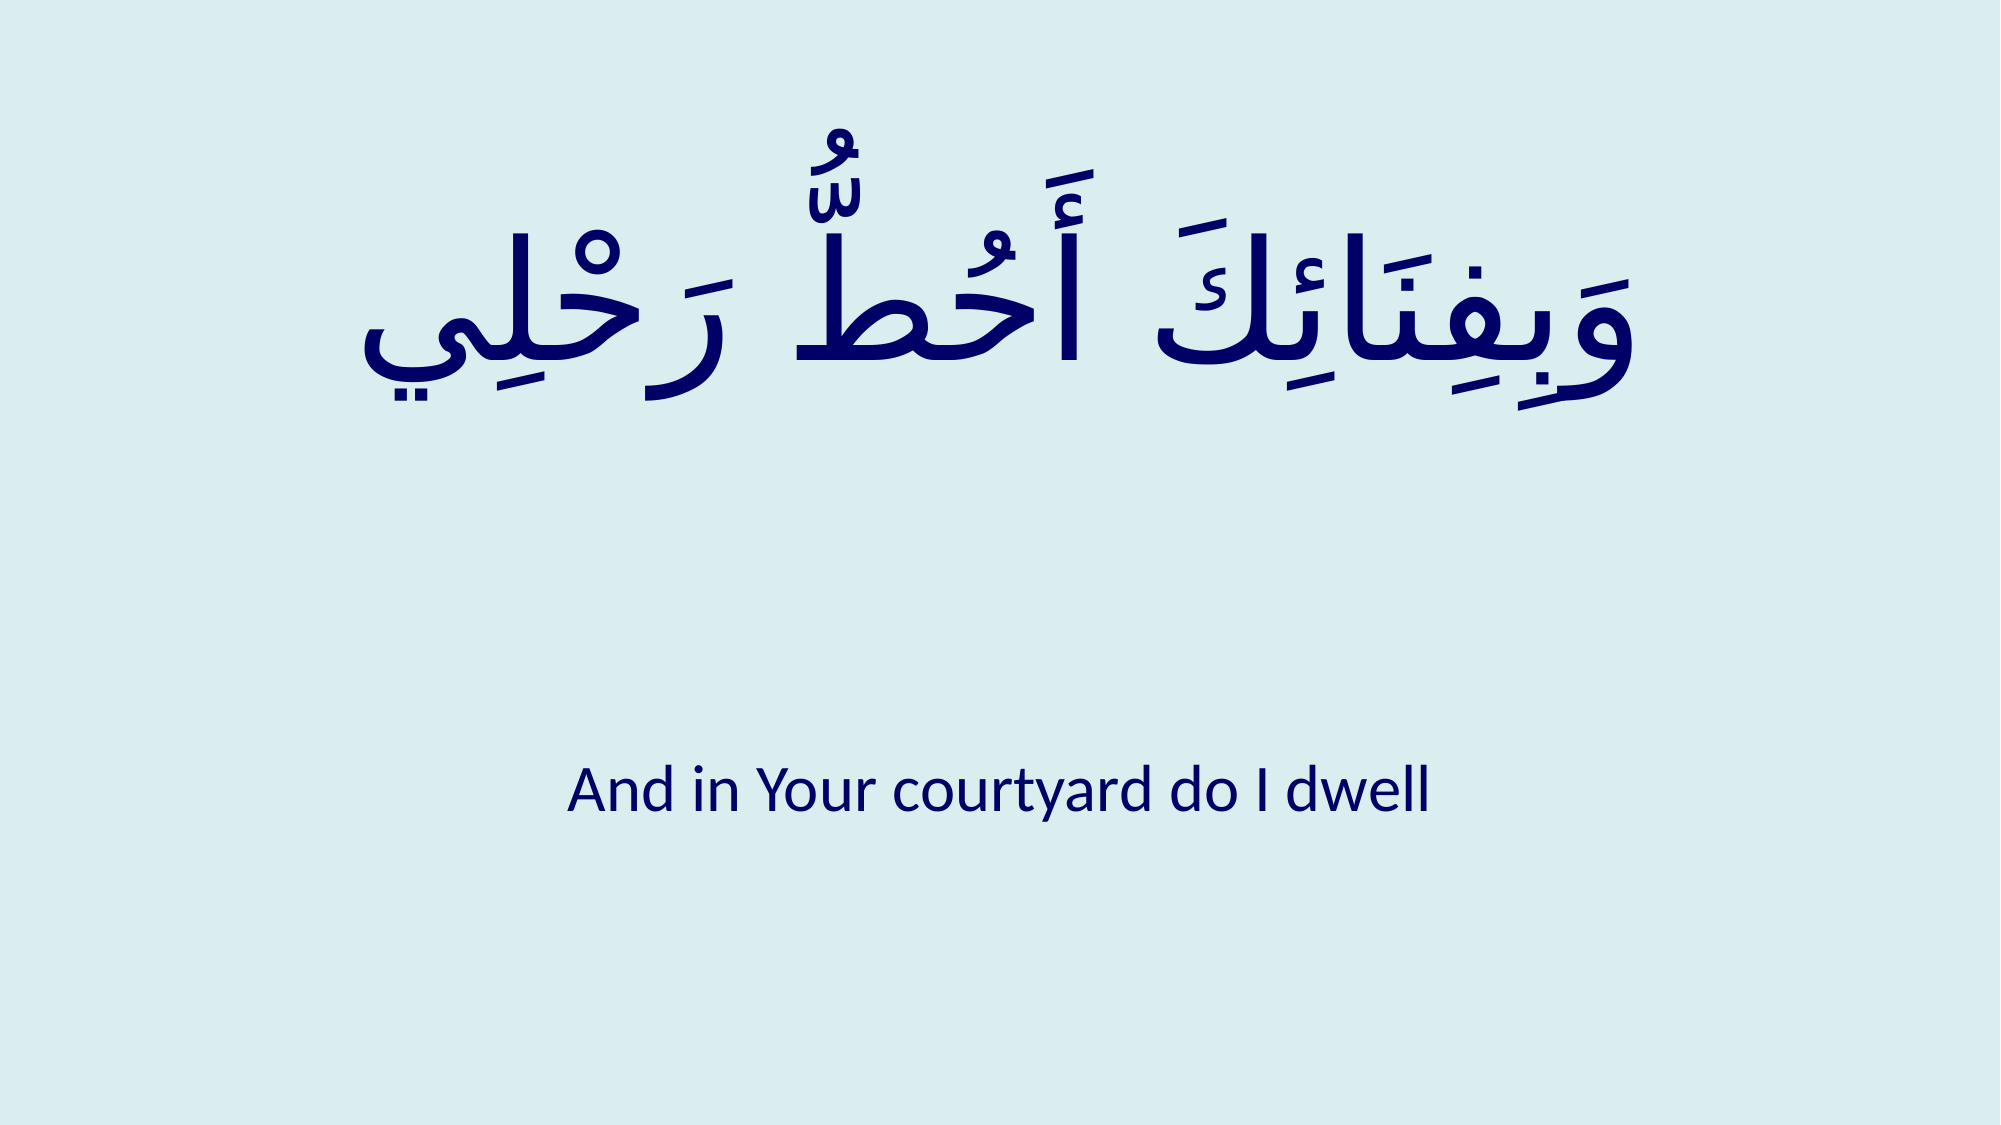

# وَبِفِنَائِكَ أَحُطُّ رَحْلِي
And in Your courtyard do I dwell